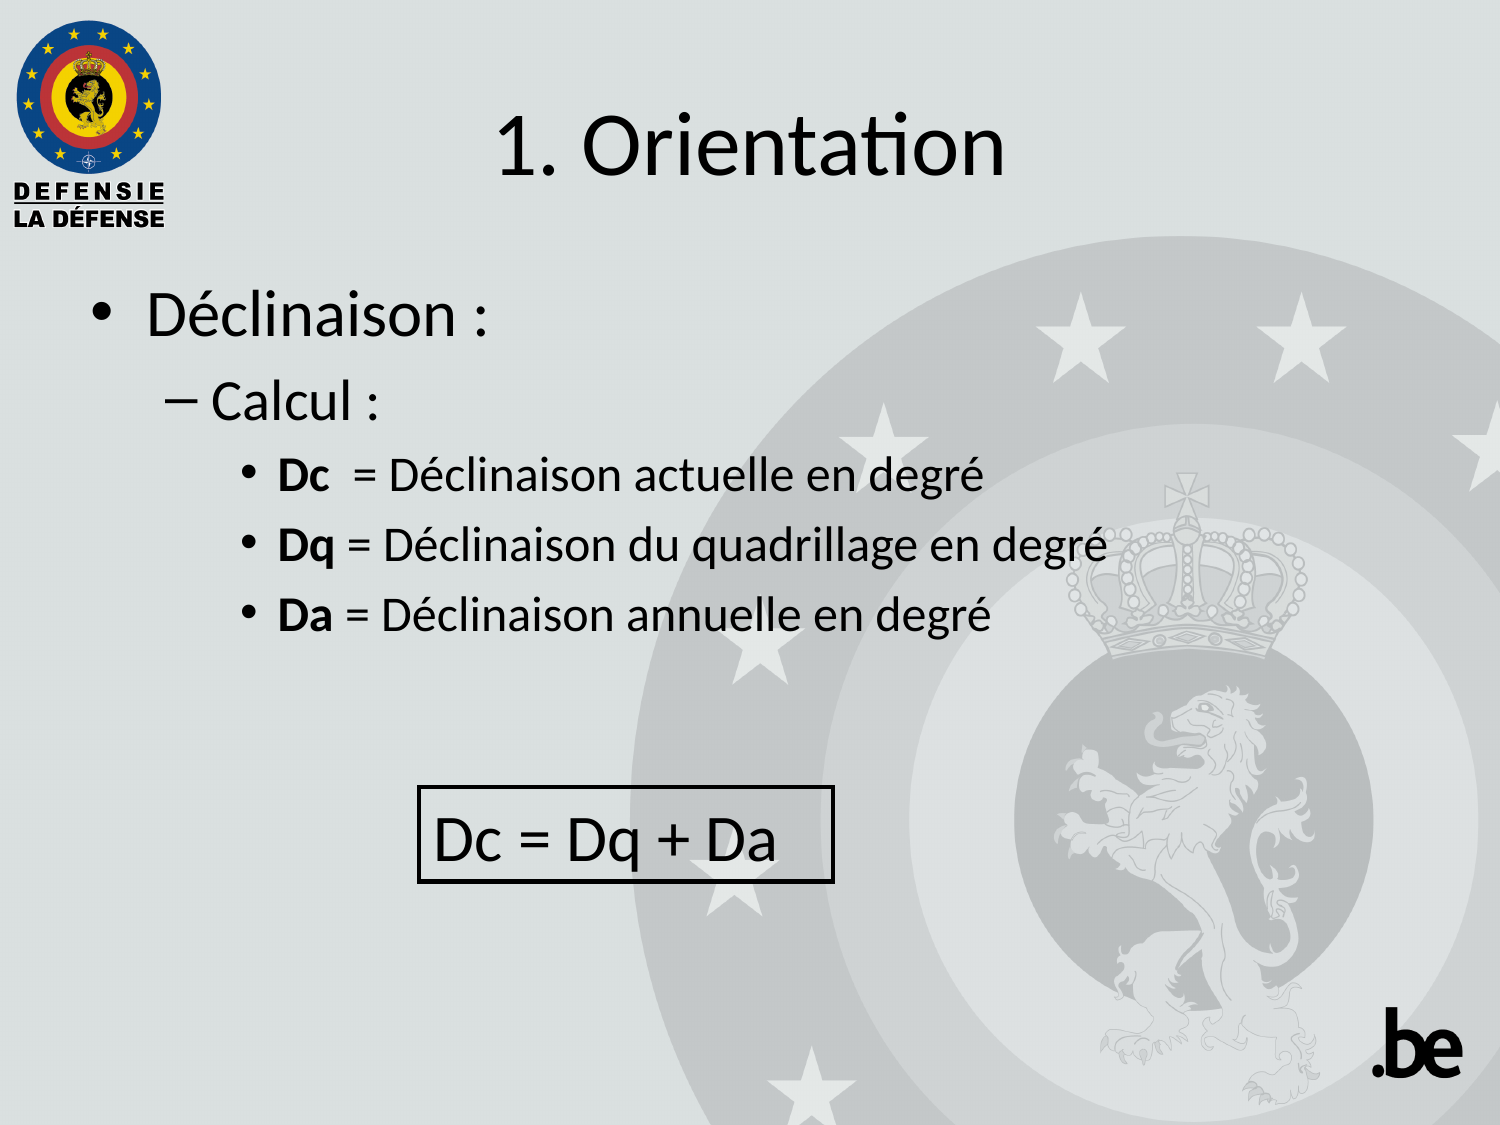

# 1. Orientation
Déclinaison :
Calcul :
Dc  = Déclinaison actuelle en degré
Dq = Déclinaison du quadrillage en degré
Da = Déclinaison annuelle en degré
Dc = Dq + Da